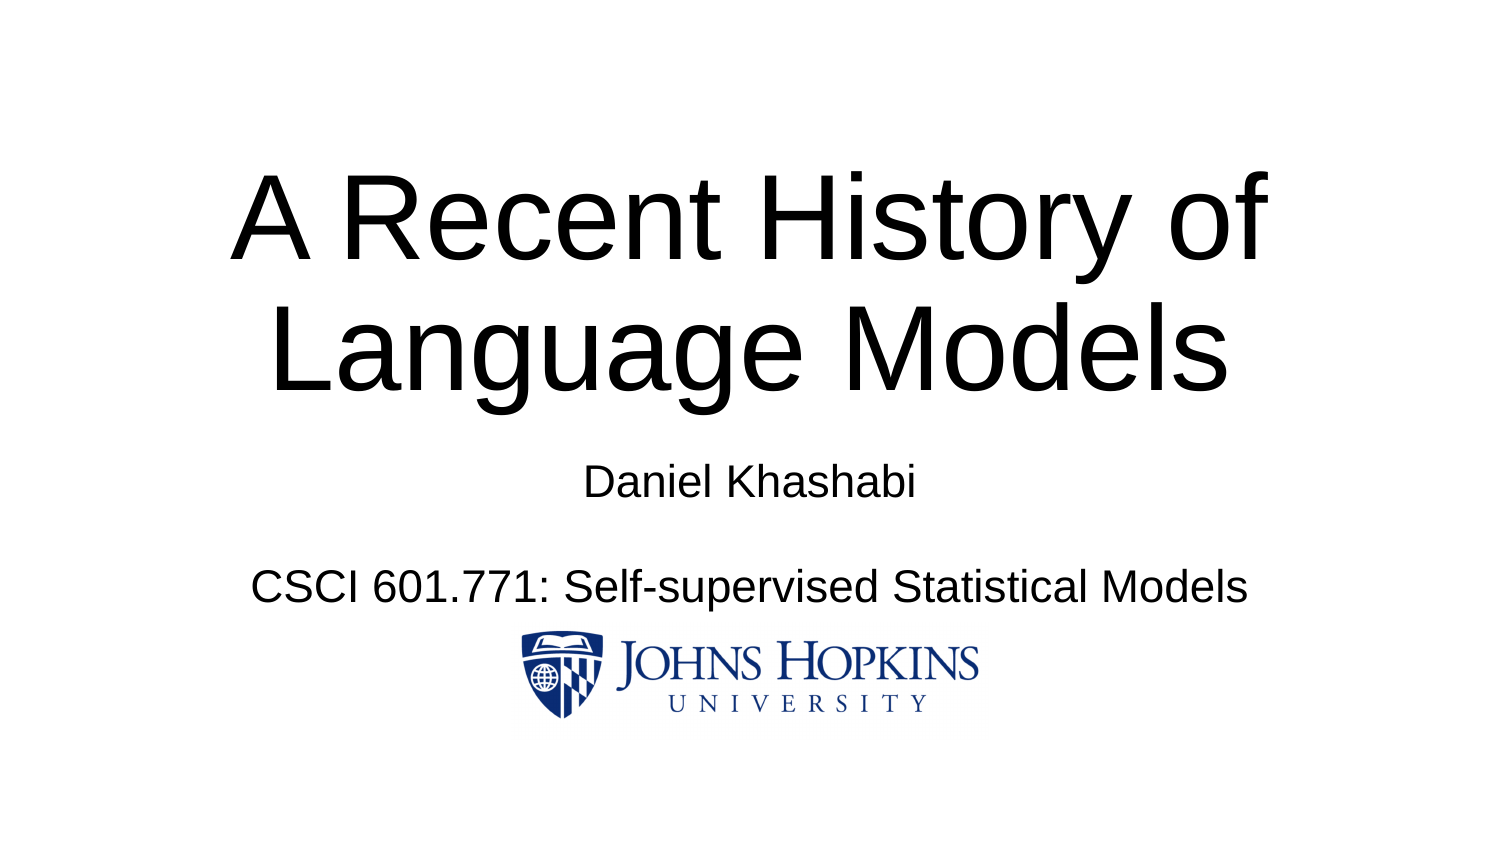

# A Recent History of Language Models
Daniel Khashabi
CSCI 601.771: Self-supervised Statistical Models